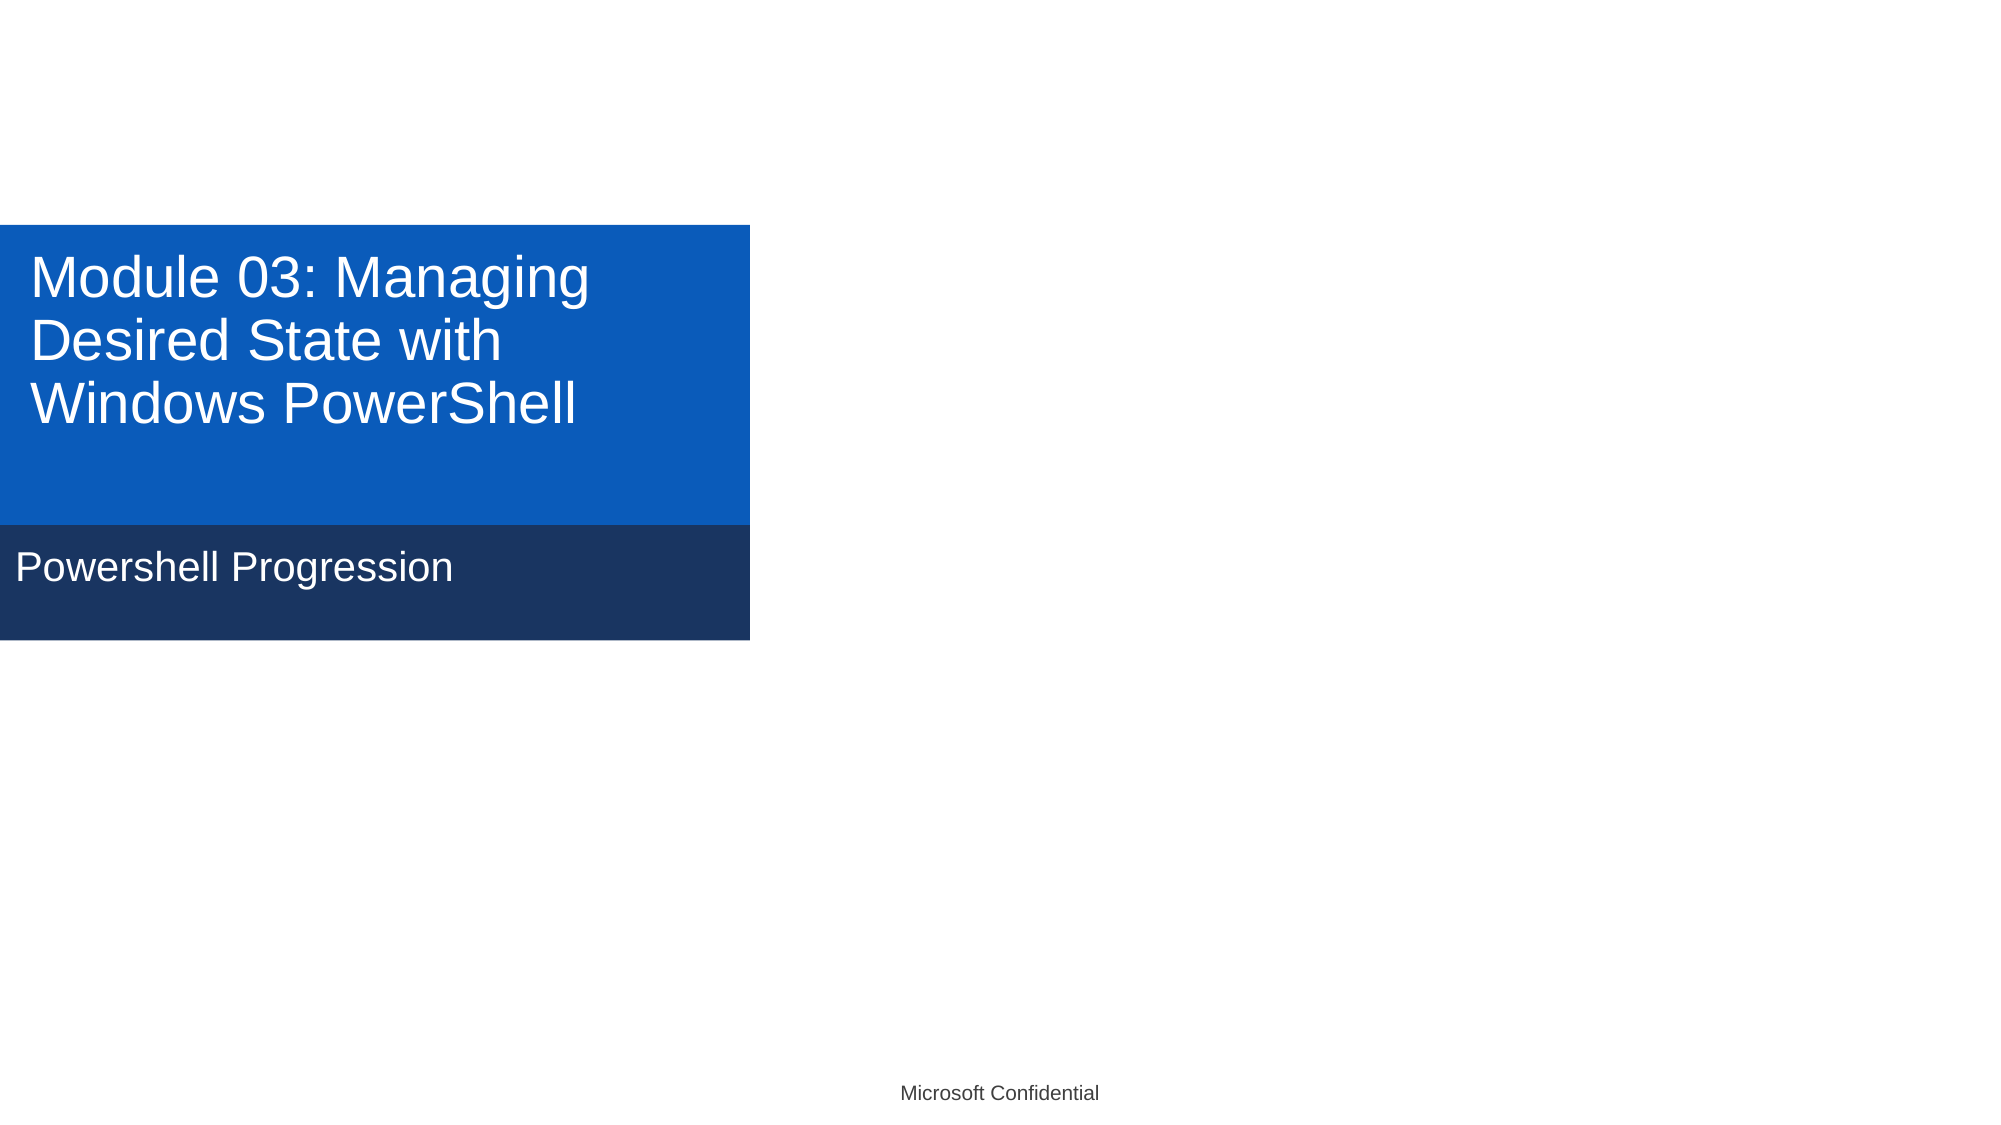

# Module 03: Managing Desired State with Windows PowerShell
Powershell Progression